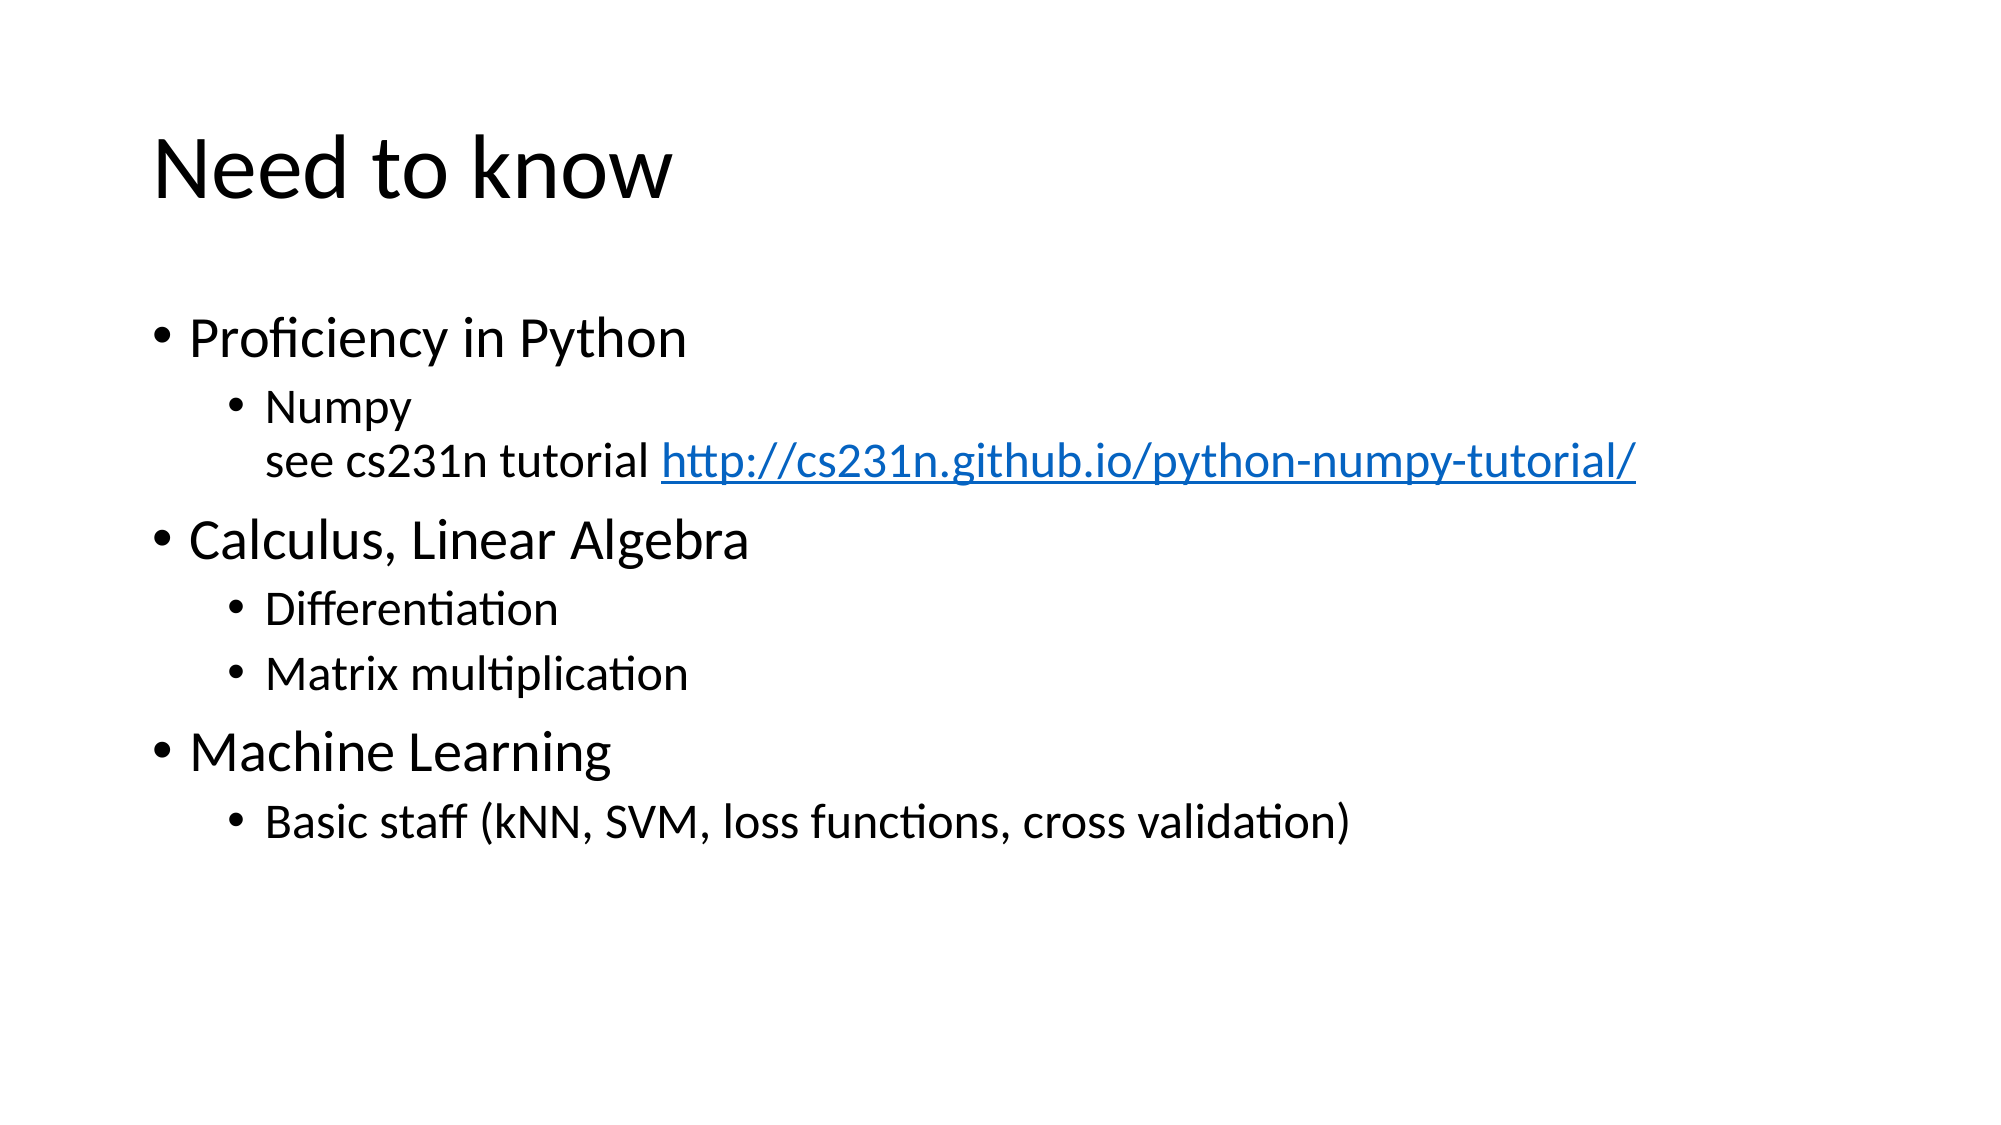

# Need to know
Proficiency in Python
Numpy
see cs231n tutorial http://cs231n.github.io/python-numpy-tutorial/
Calculus, Linear Algebra
Differentiation
Matrix multiplication
Machine Learning
Basic staff (kNN, SVM, loss functions, cross validation)